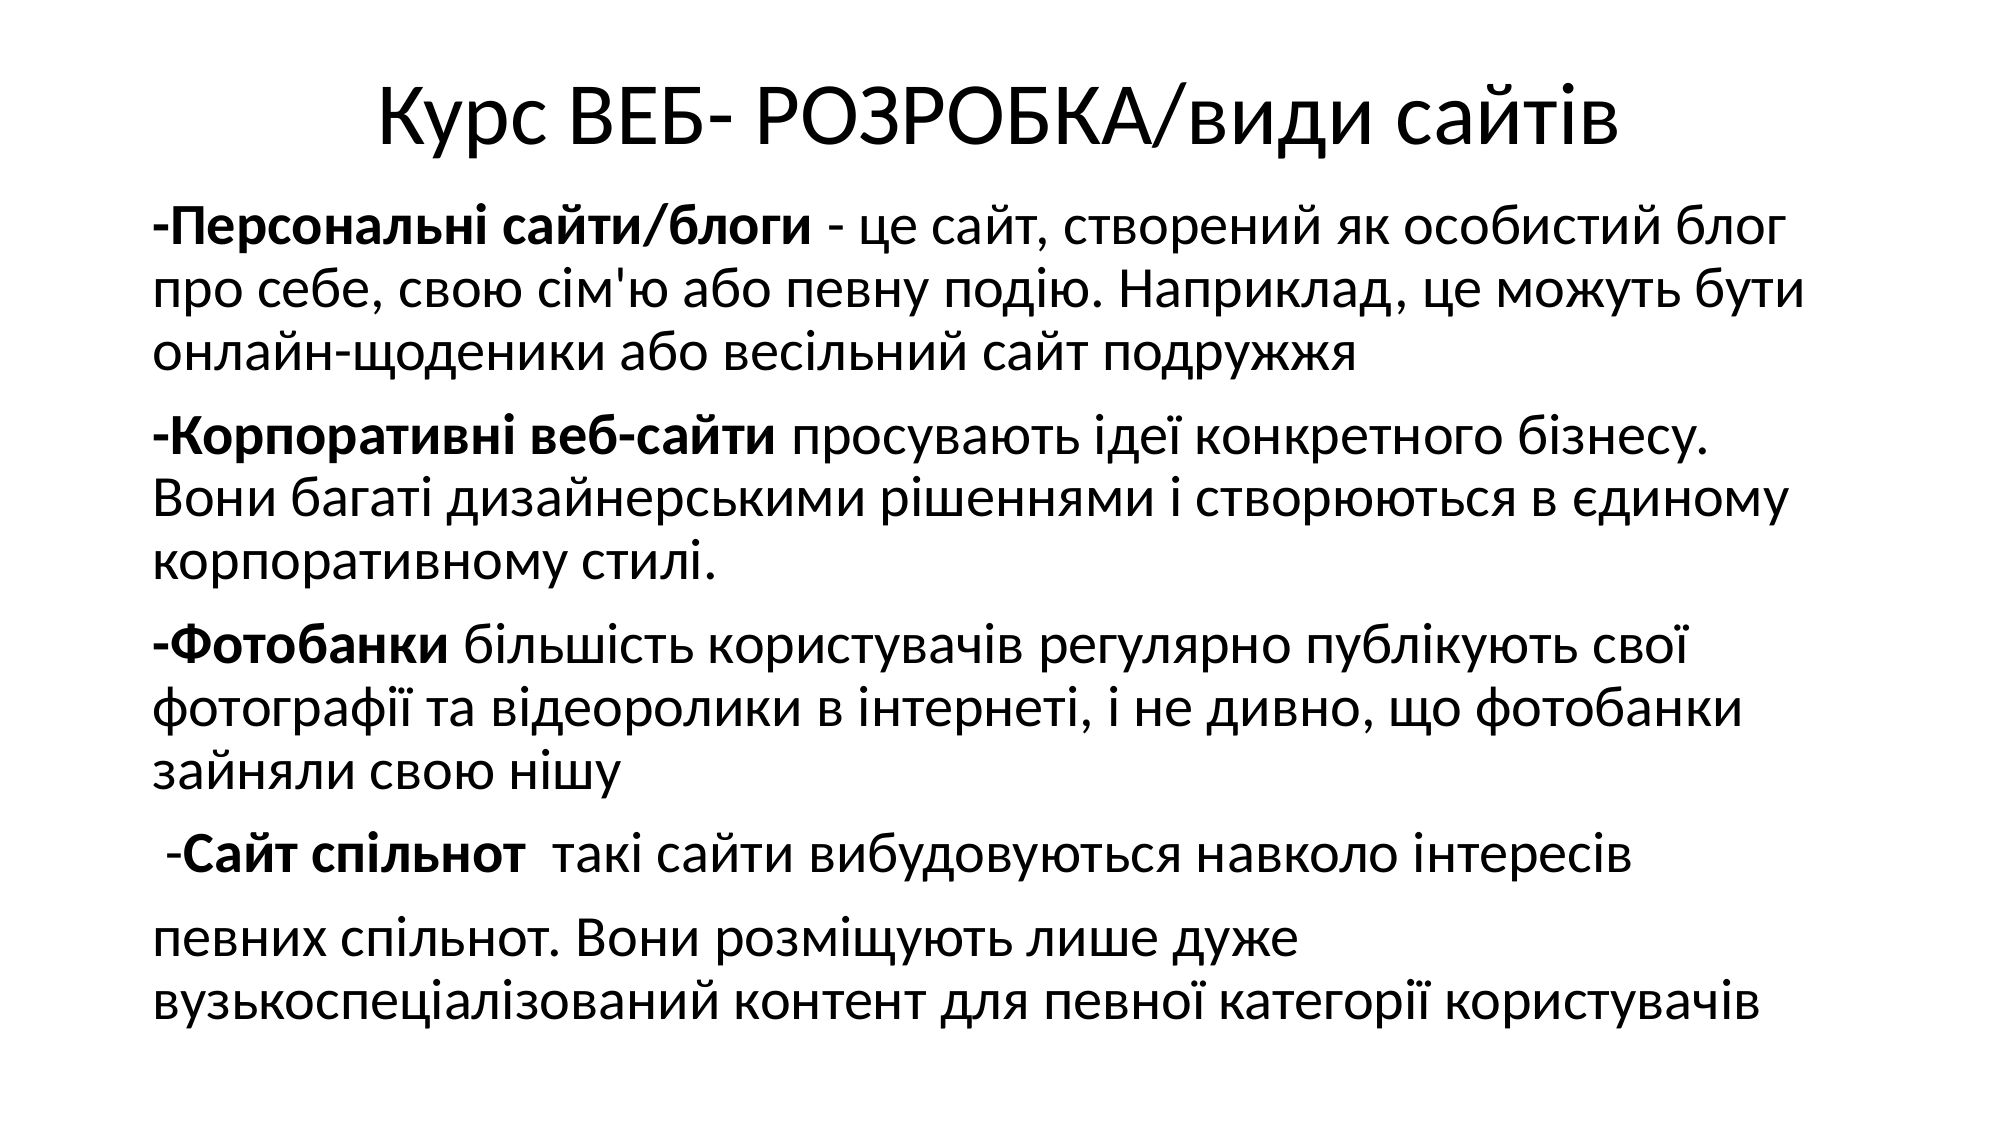

# Курс ВЕБ- РОЗРОБКА/види сайтів
-Персональні сайти/блоги - це сайт, створений як особистий блог про себе, свою сім'ю або певну подію. Наприклад, це можуть бути онлайн-щоденики або весільний сайт подружжя
-Корпоративні веб-сайти просувають ідеї конкретного бізнесу. Вони багаті дизайнерськими рішеннями і створюються в єдиному корпоративному стилі.
-Фотобанки більшість користувачів регулярно публікують свої фотографії та відеоролики в інтернеті, і не дивно, що фотобанки зайняли свою нішу
 -Сайт спільнот  такі сайти вибудовуються навколо інтересів
певних спільнот. Вони розміщують лише дуже вузькоспеціалізований контент для певної категорії користувачів